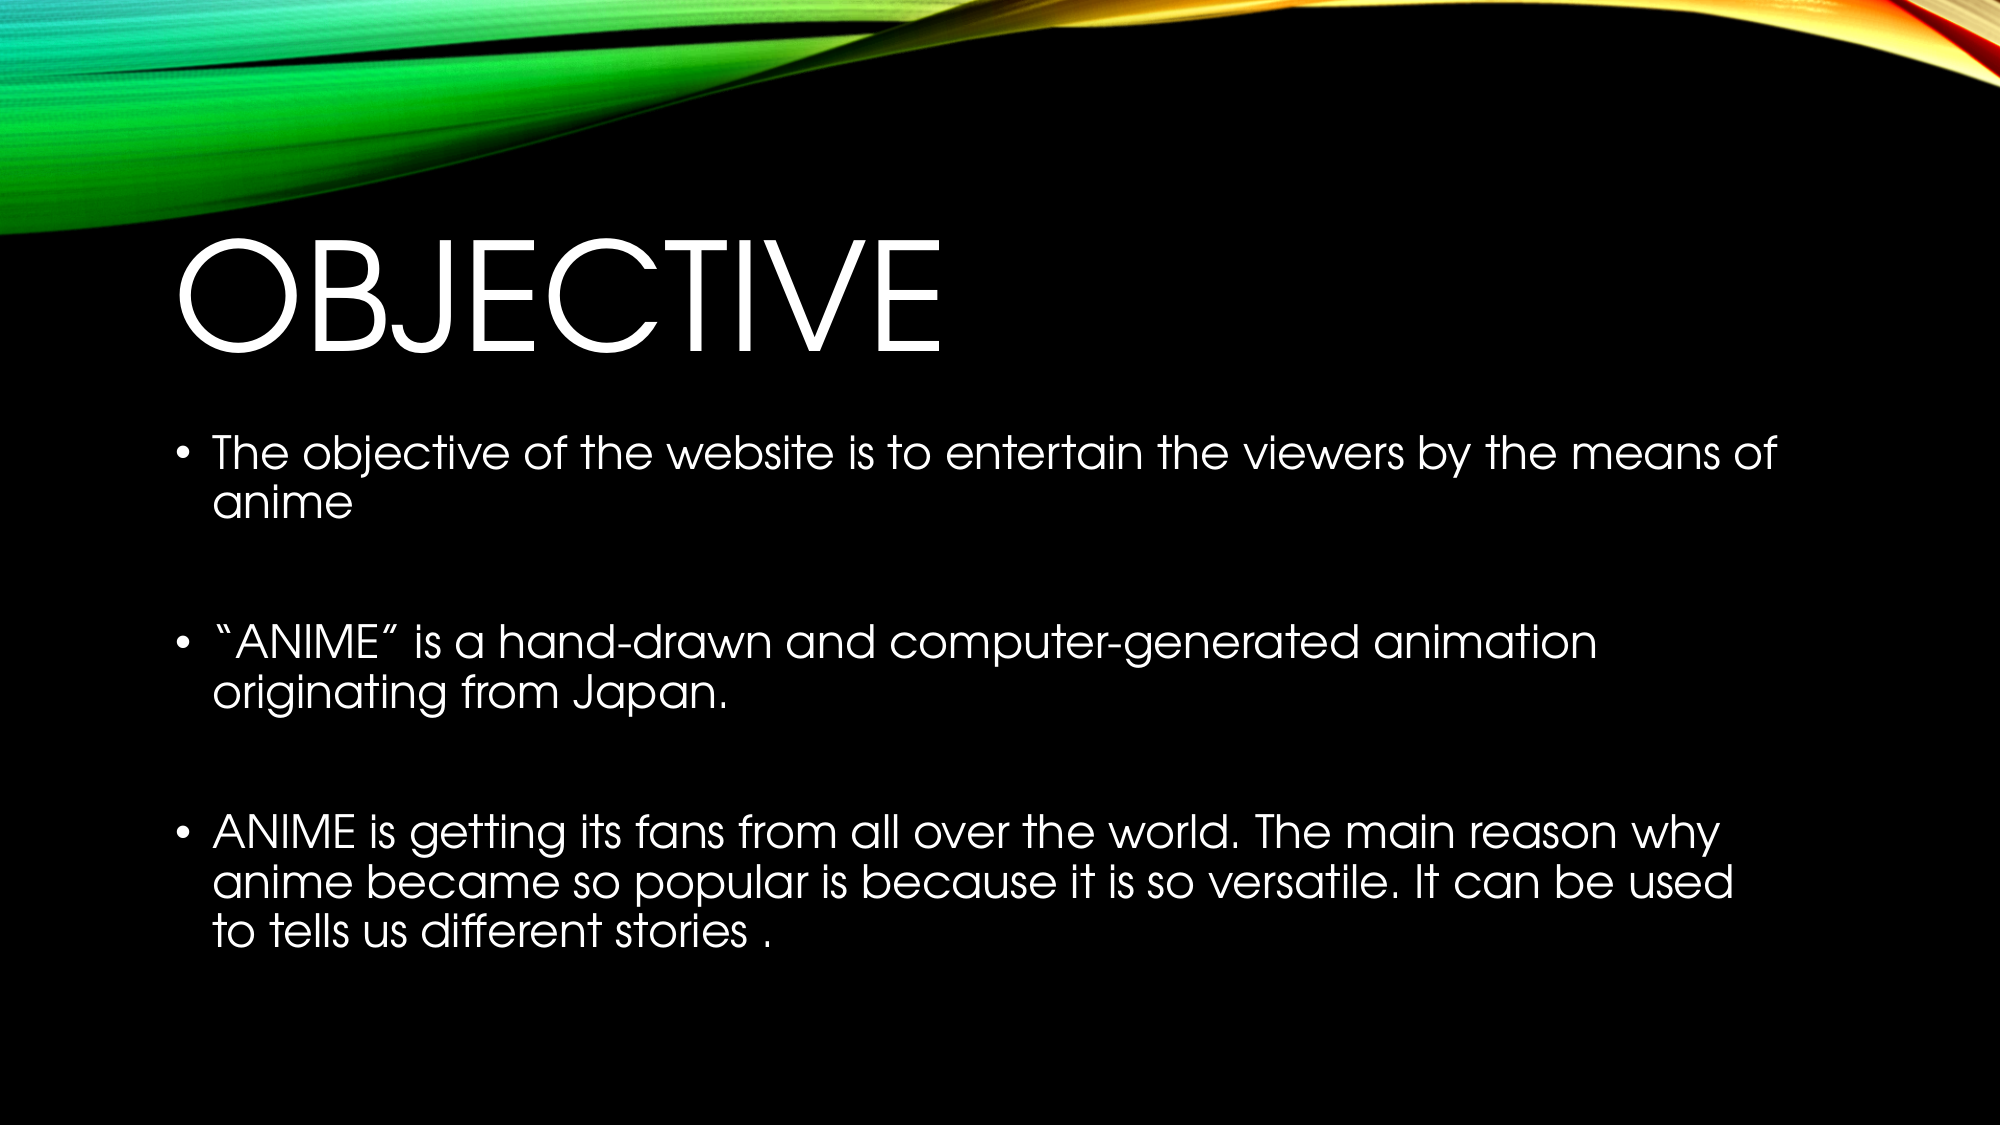

# objective
The objective of the website is to entertain the viewers by the means of anime

“ANIME” is a hand-drawn and computer-generated animation originating from Japan.

ANIME is getting its fans from all over the world. The main reason why anime became so popular is because it is so versatile. It can be used to tells us different stories .